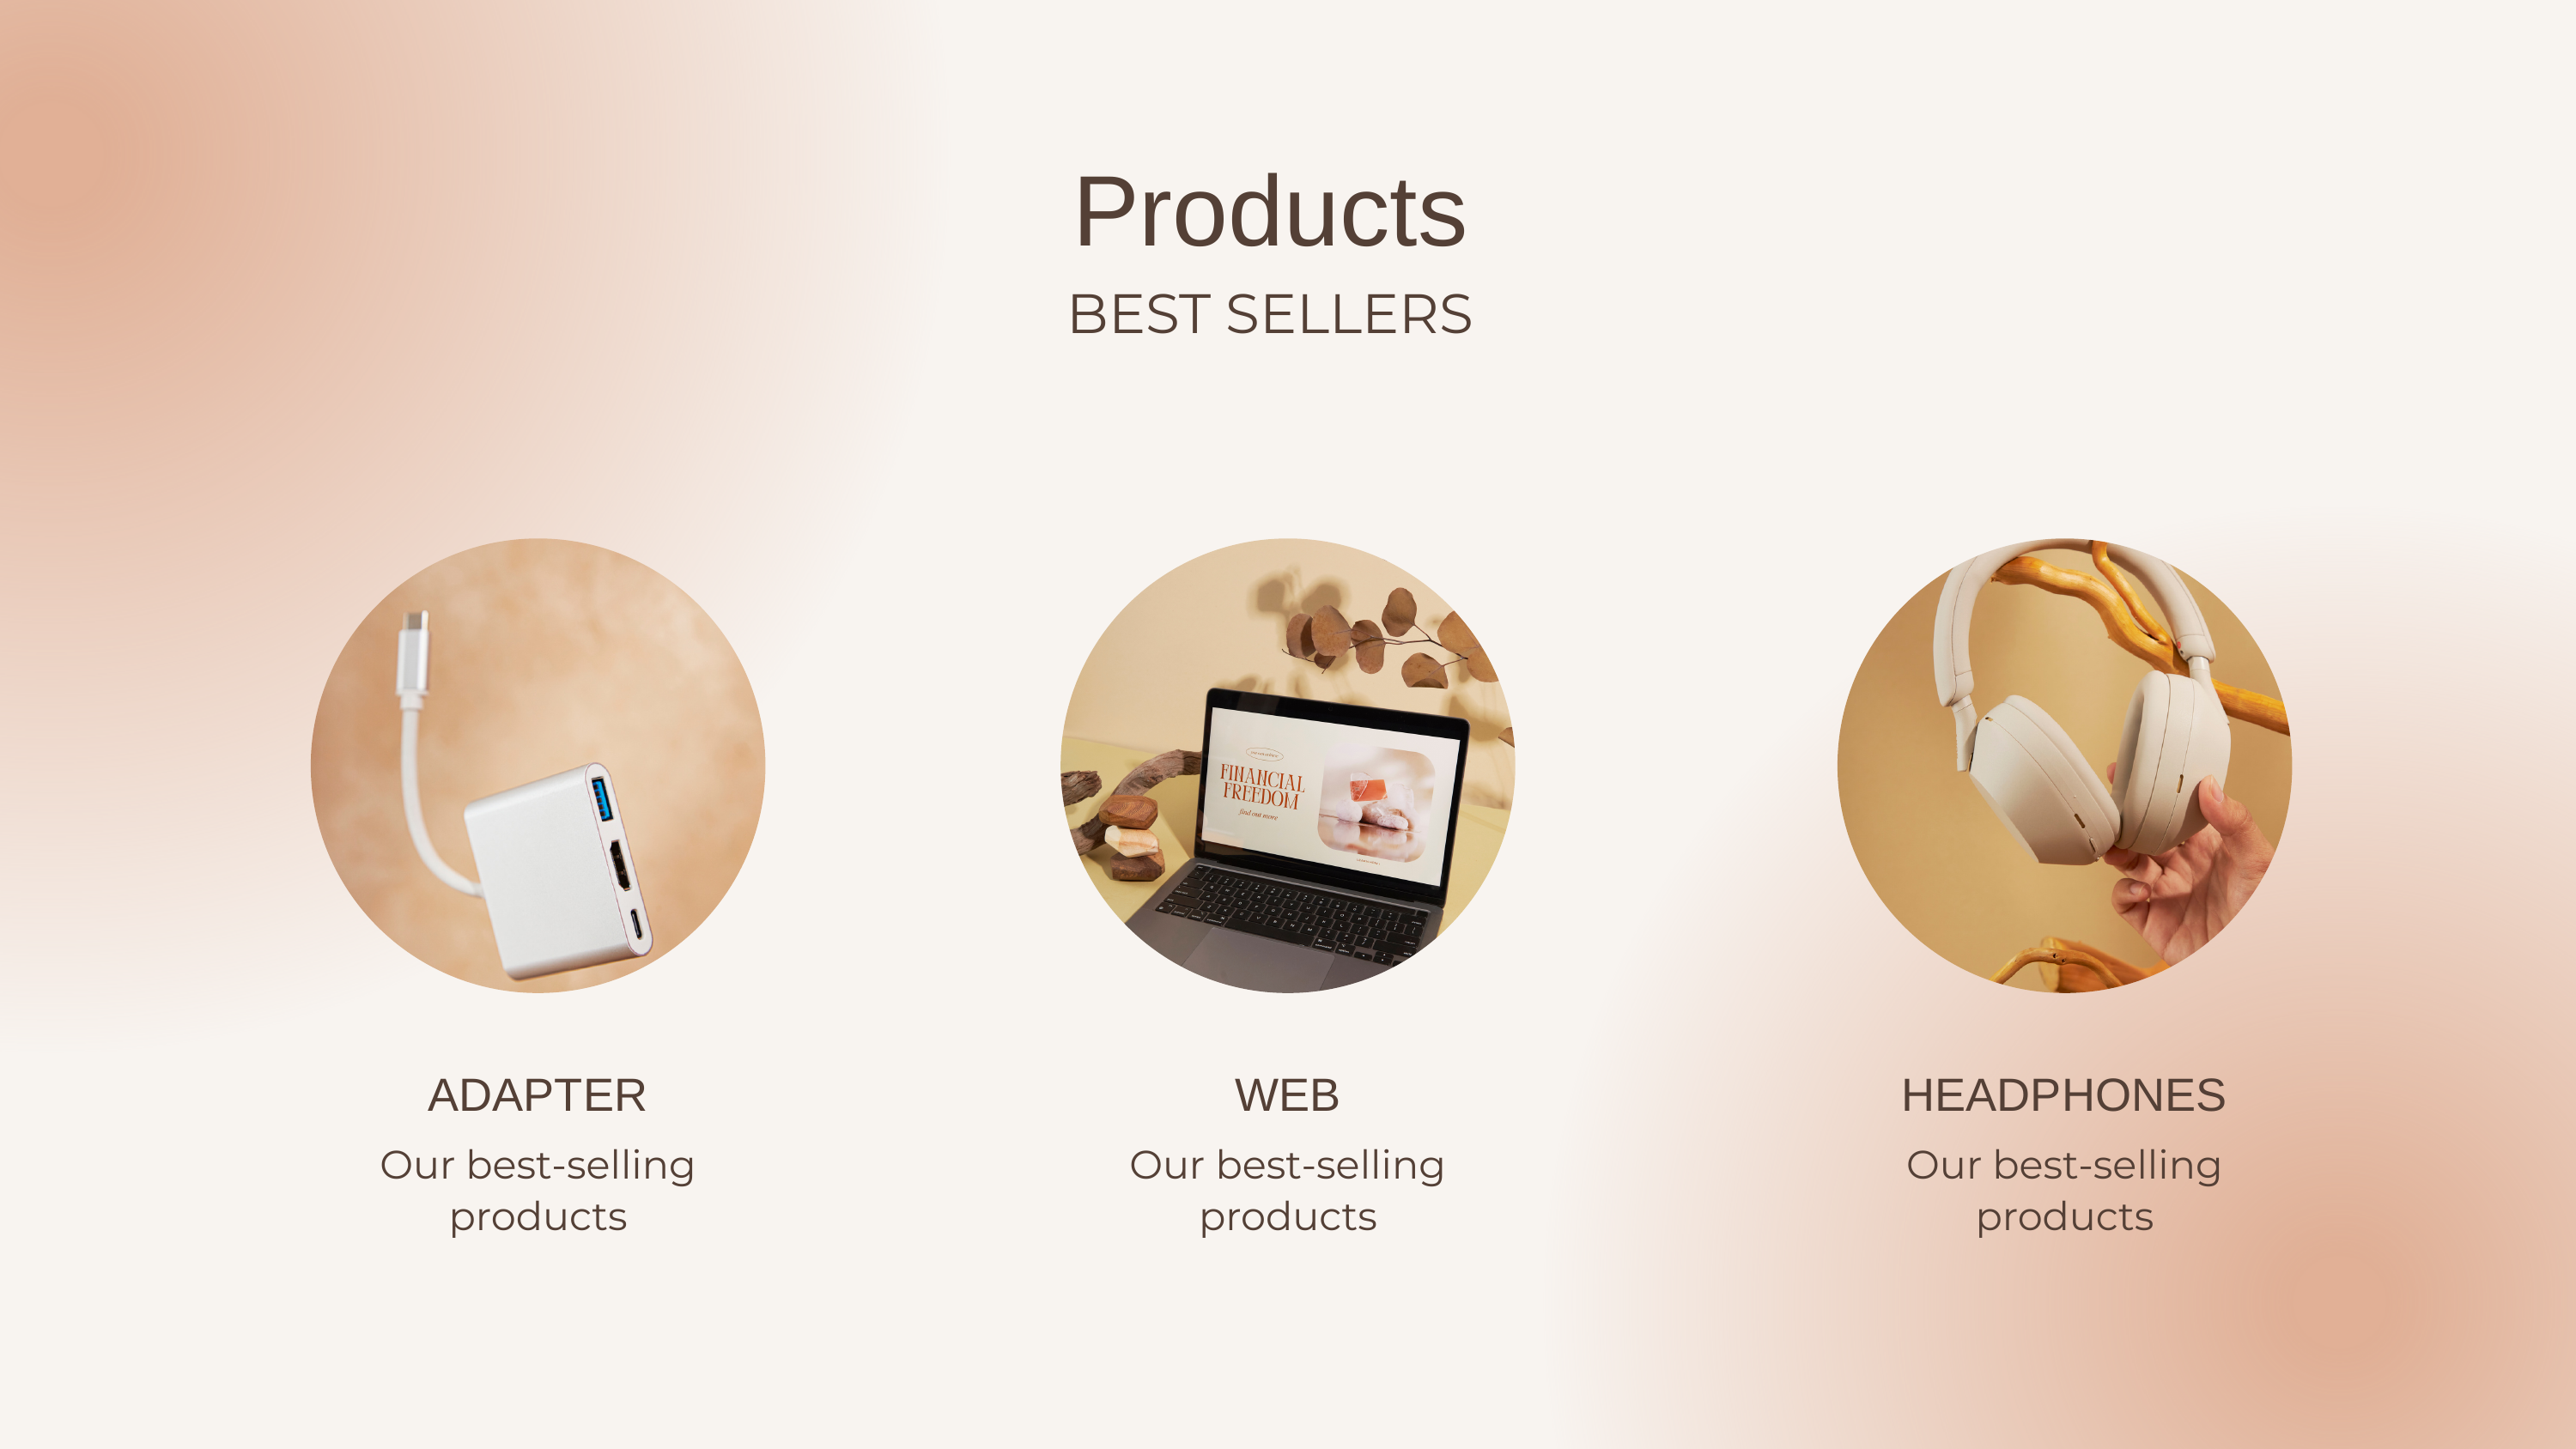

Products
BEST SELLERS

ADAPTER
Our best-selling products
WEB
Our best-selling products
HEADPHONES
Our best-selling products